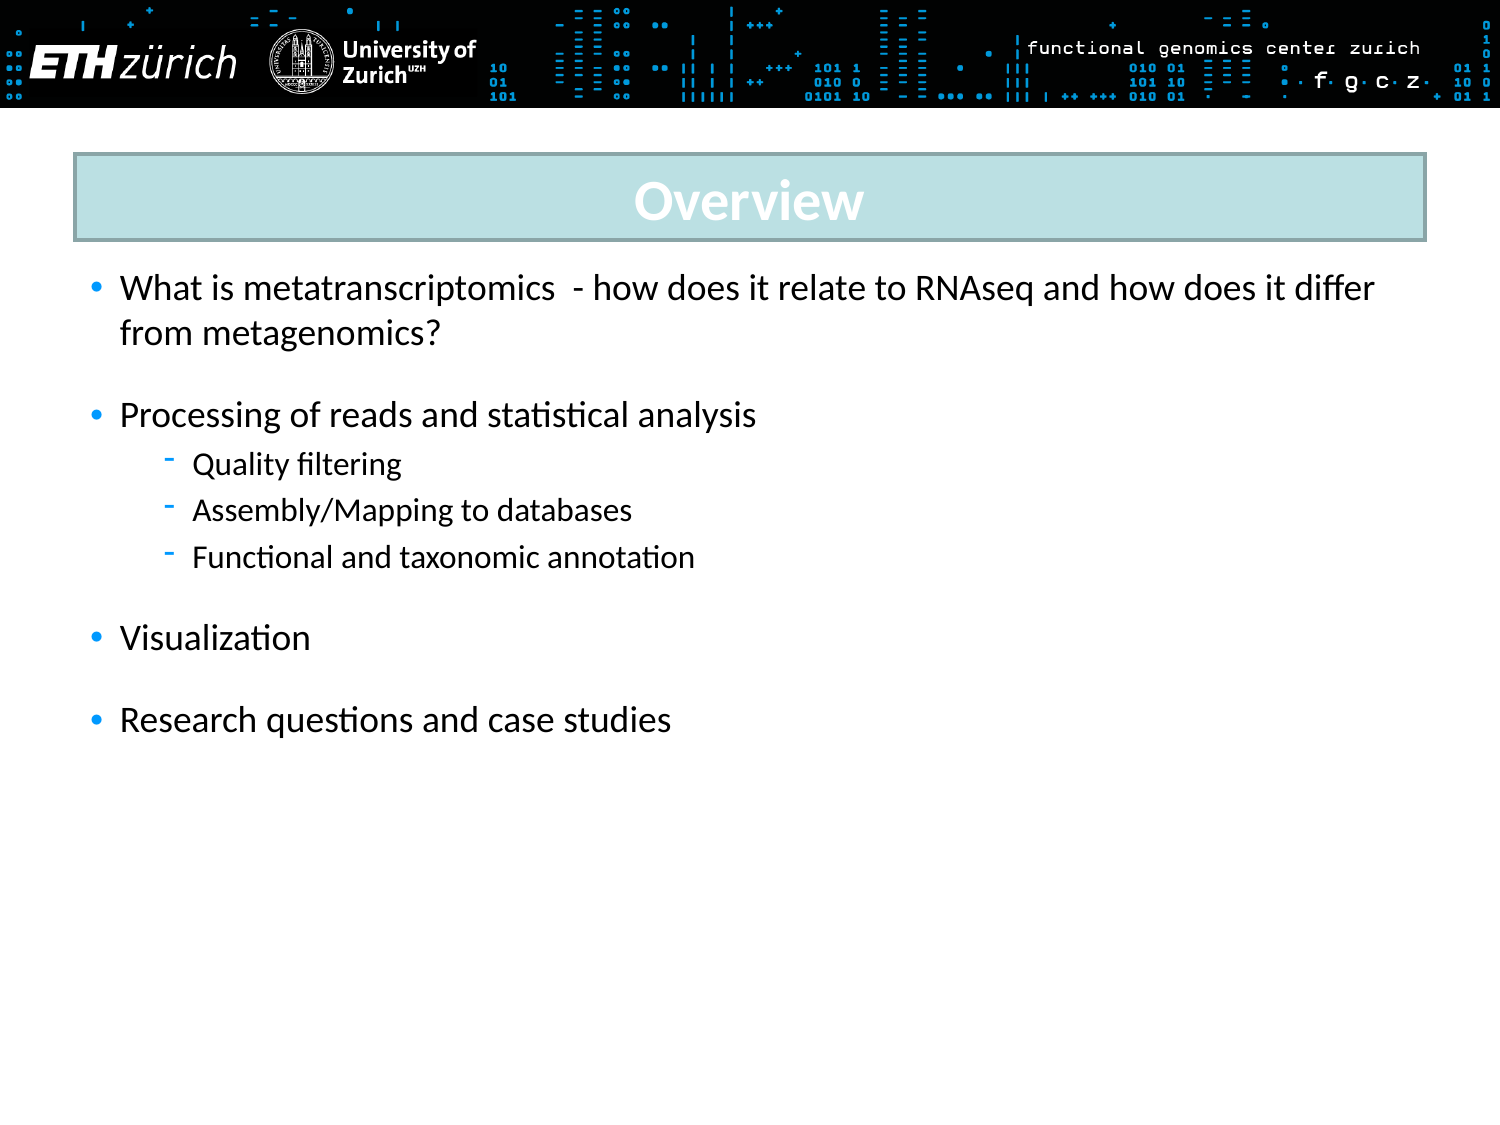

# Overview
What is metatranscriptomics  - how does it relate to RNAseq and how does it differ from metagenomics?
Processing of reads and statistical analysis
Quality filtering
Assembly/Mapping to databases
Functional and taxonomic annotation
Visualization
Research questions and case studies